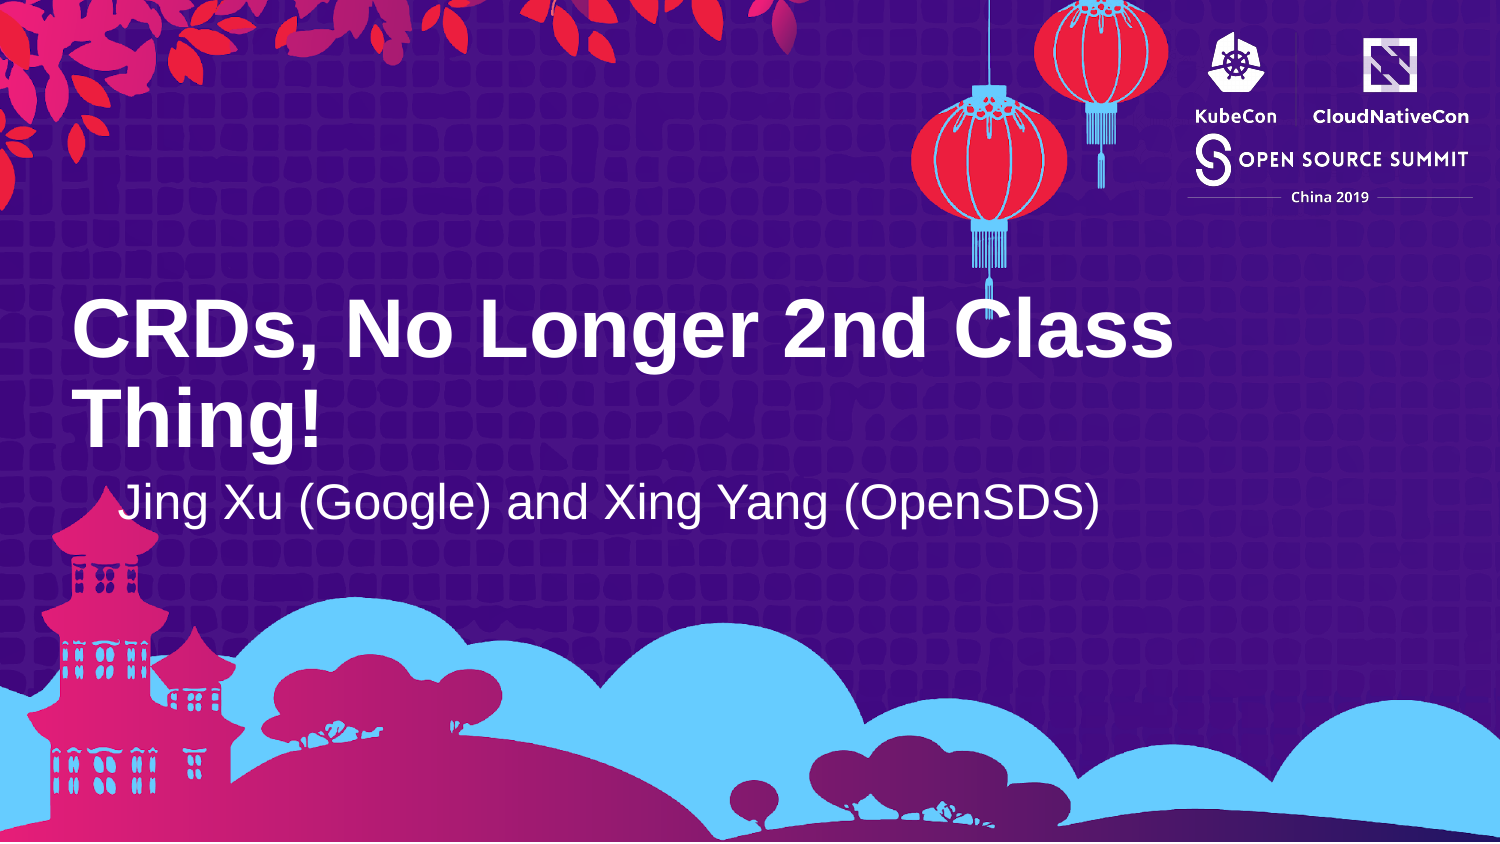

CRDs, No Longer 2nd Class Thing!
Jing Xu (Google) and Xing Yang (OpenSDS)